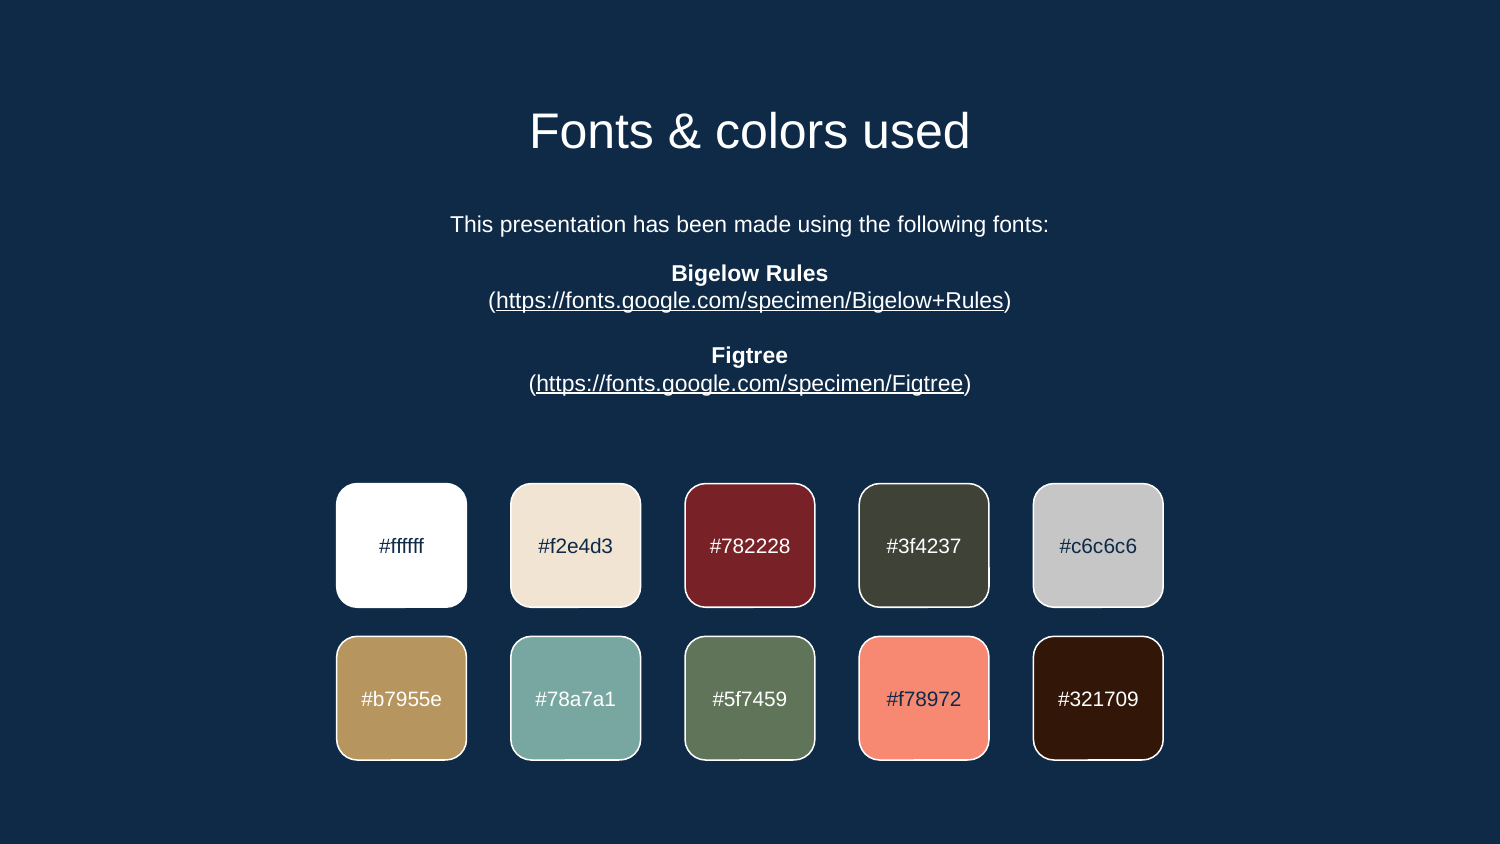

# Fonts & colors used
This presentation has been made using the following fonts:
Bigelow Rules
(https://fonts.google.com/specimen/Bigelow+Rules)

Figtree
(https://fonts.google.com/specimen/Figtree)

#ffffff
#f2e4d3
#782228
#3f4237
#c6c6c6

#b7955e
#78a7a1
#5f7459
#f78972
#321709